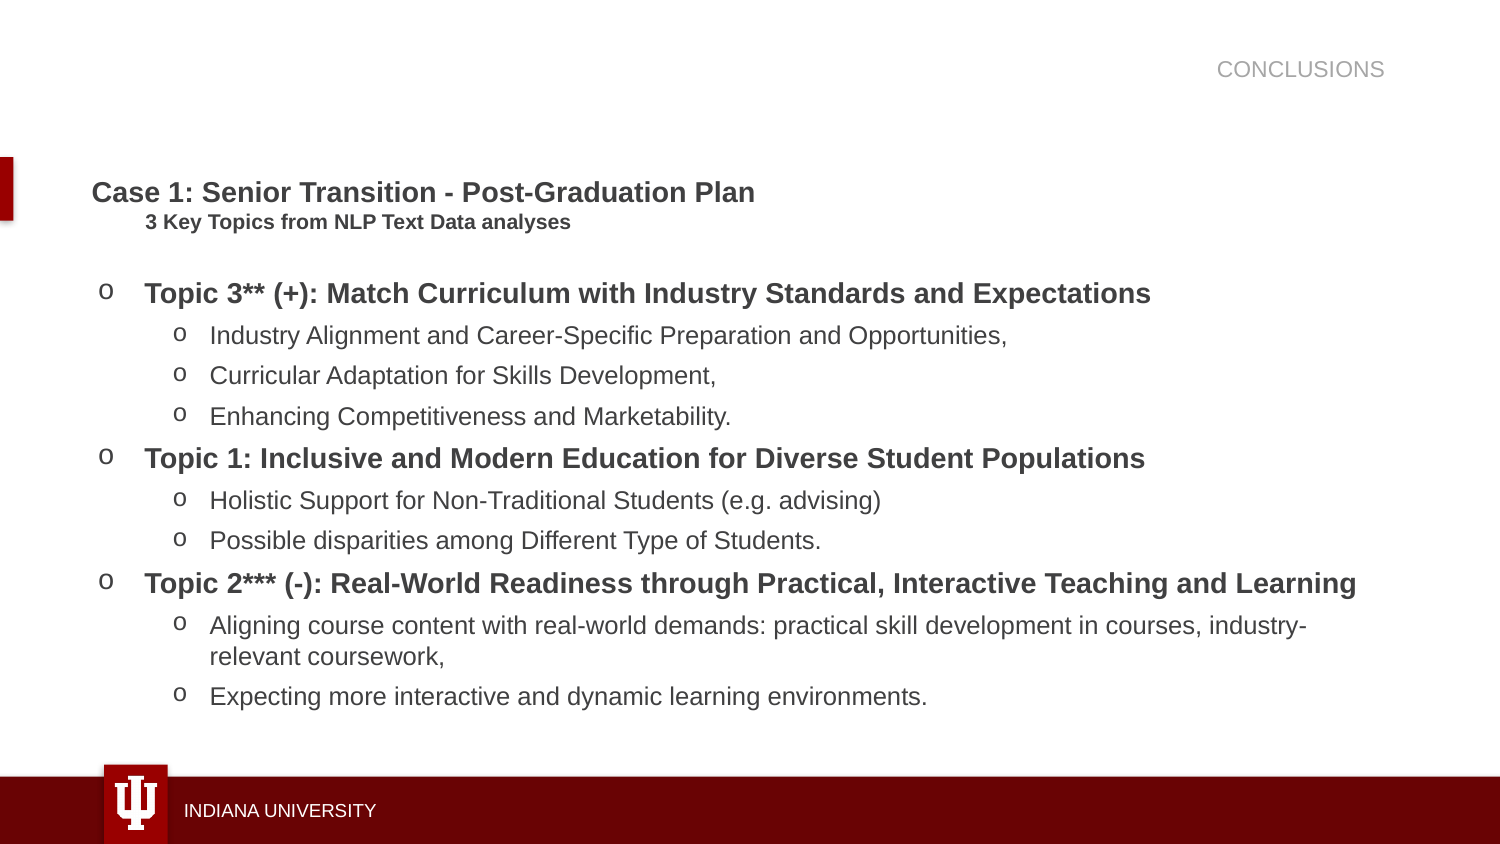

CONCLUSIONS
# Case 1: Senior Transition - Post-Graduation Plan 3 Key Topics from NLP Text Data analyses
Topic 3** (+): Match Curriculum with Industry Standards and Expectations
Industry Alignment and Career-Specific Preparation and Opportunities,
Curricular Adaptation for Skills Development,
Enhancing Competitiveness and Marketability.
Topic 1: Inclusive and Modern Education for Diverse Student Populations
Holistic Support for Non-Traditional Students (e.g. advising)
Possible disparities among Different Type of Students.
Topic 2*** (-): Real-World Readiness through Practical, Interactive Teaching and Learning
Aligning course content with real-world demands: practical skill development in courses, industry-relevant coursework,
Expecting more interactive and dynamic learning environments.